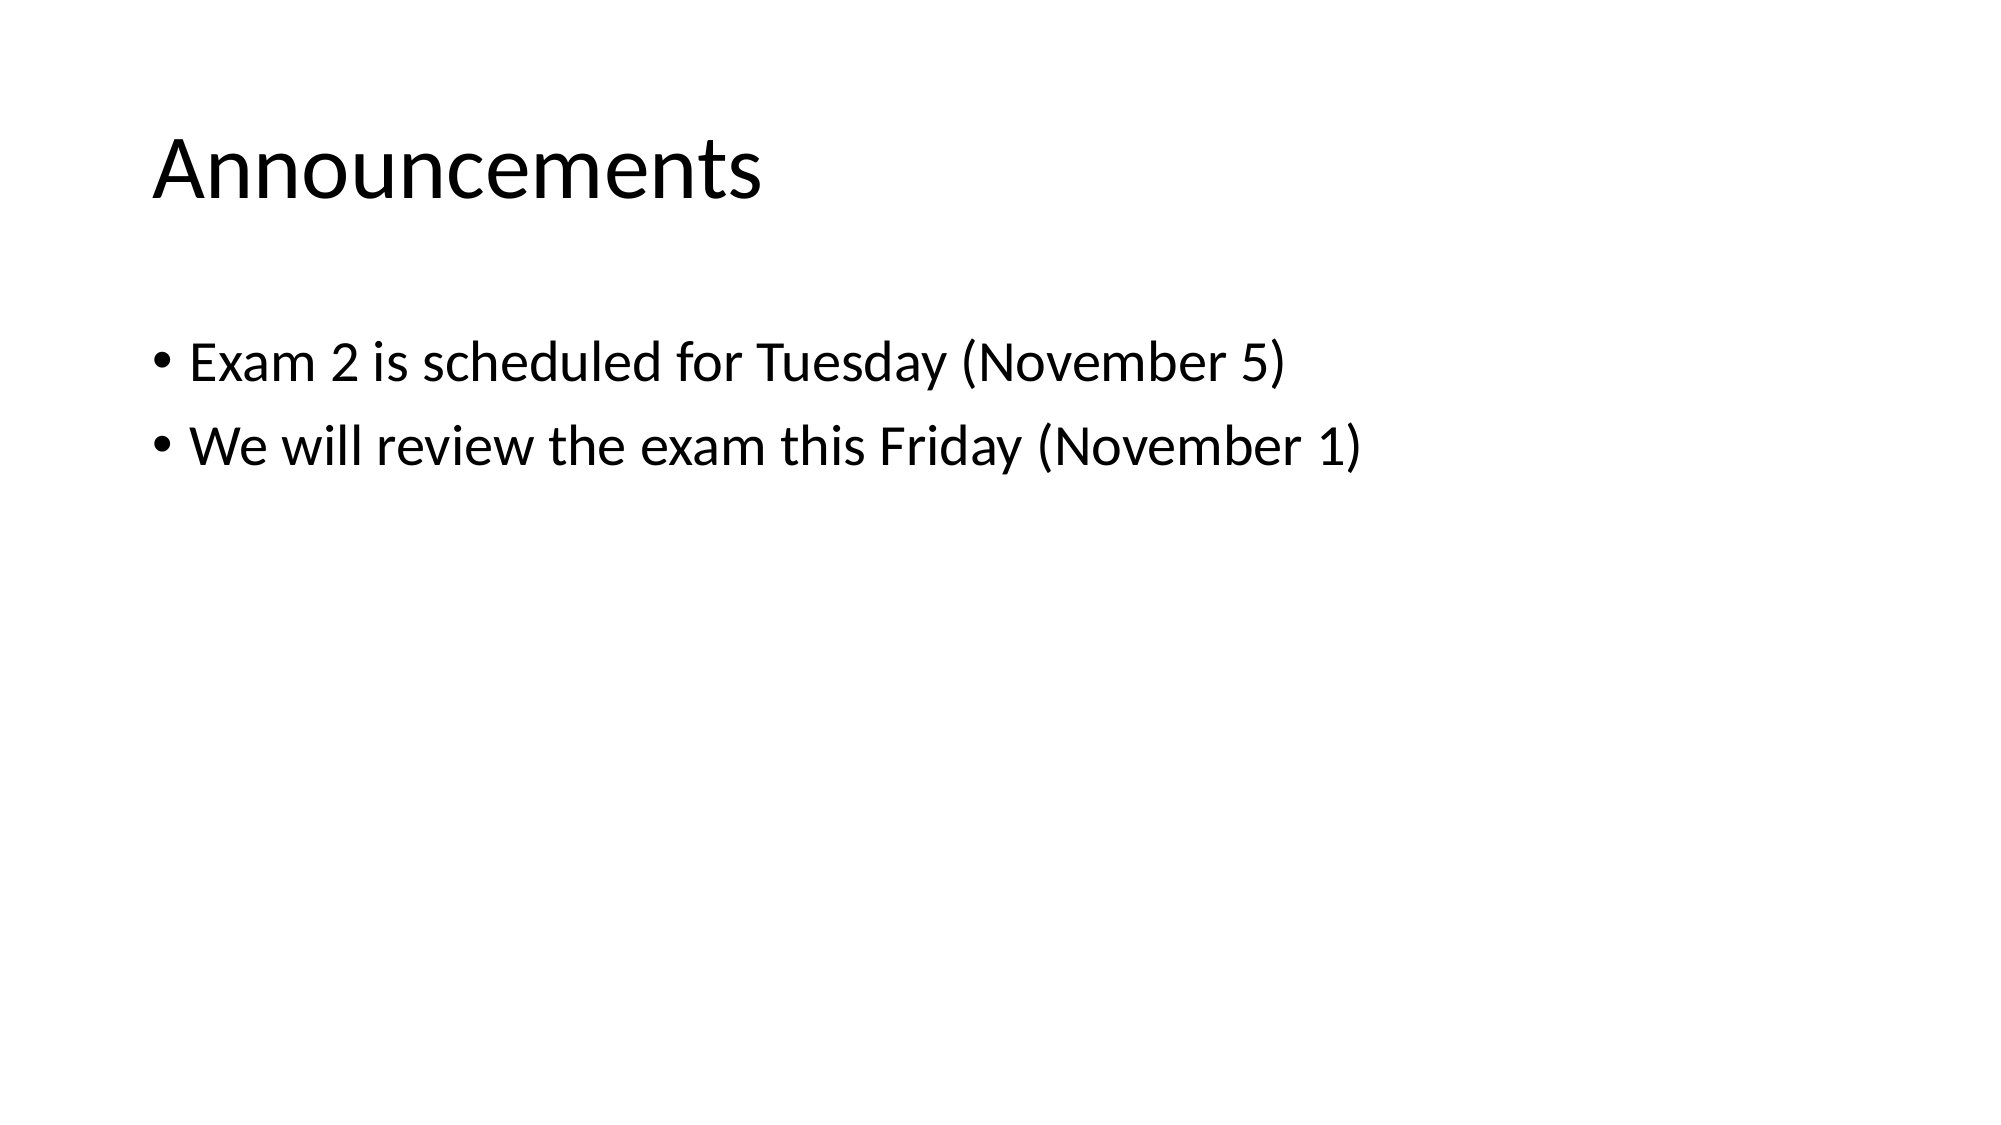

# Announcements

Exam 2 is scheduled for Tuesday (November 5)
We will review the exam this Friday (November 1)